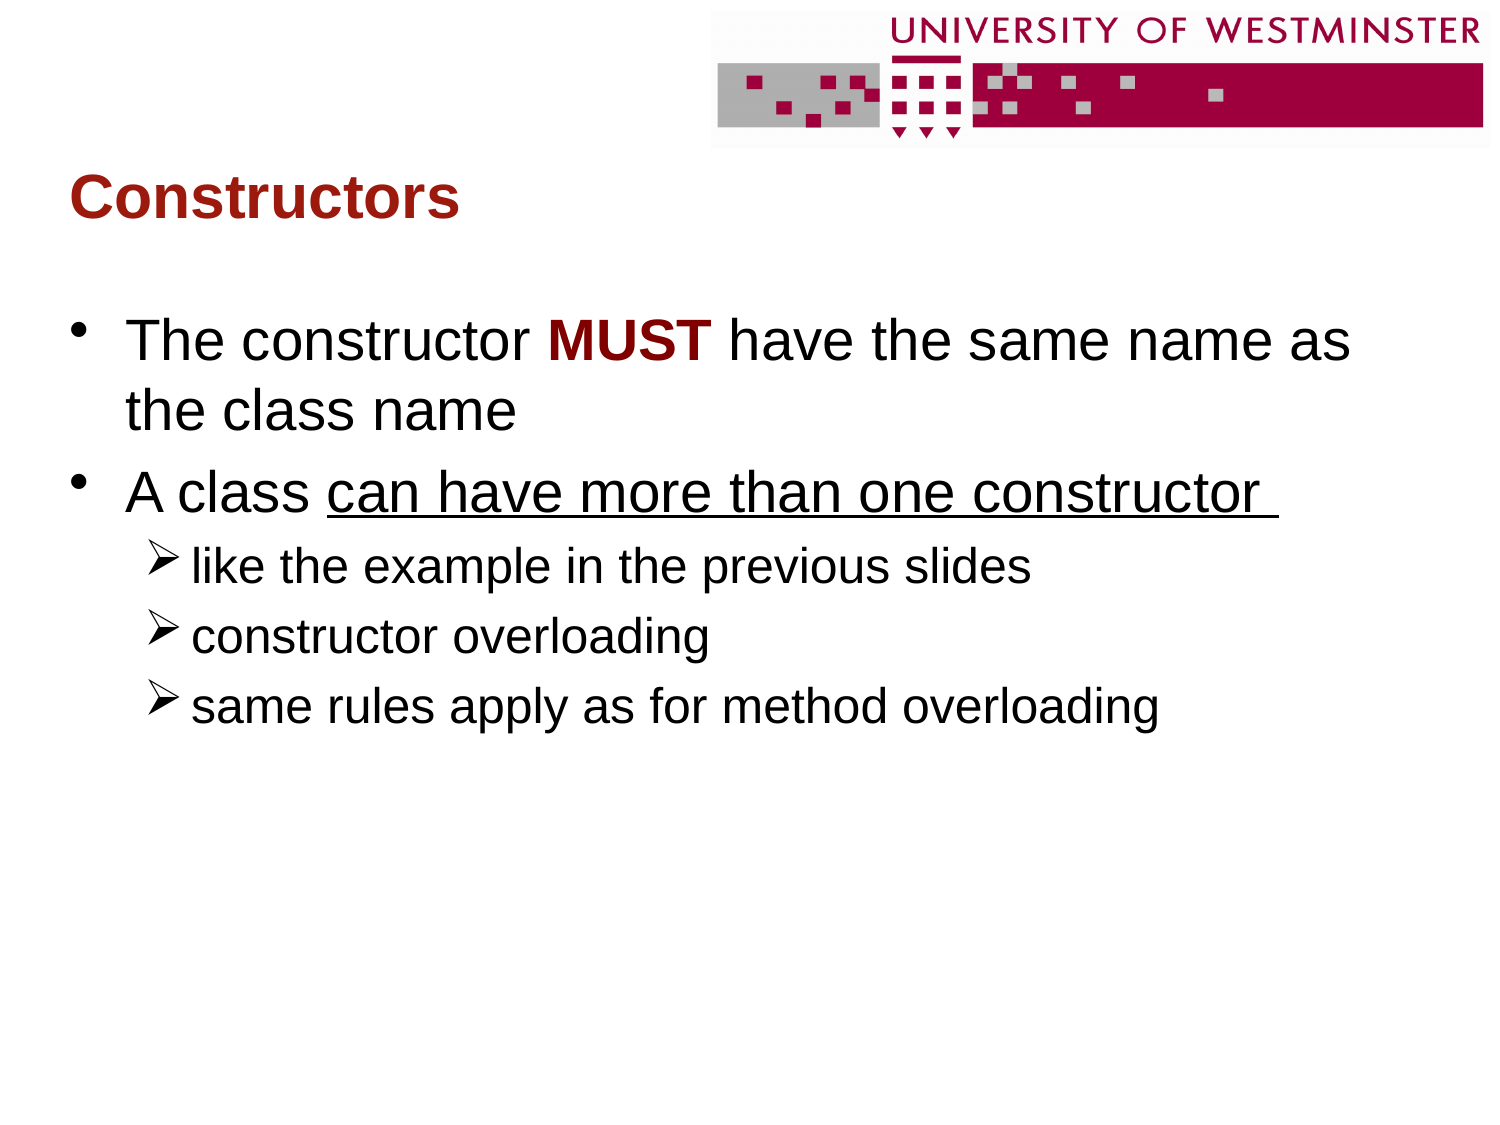

# Constructors
The constructor MUST have the same name as the class name
A class can have more than one constructor
like the example in the previous slides
constructor overloading
same rules apply as for method overloading